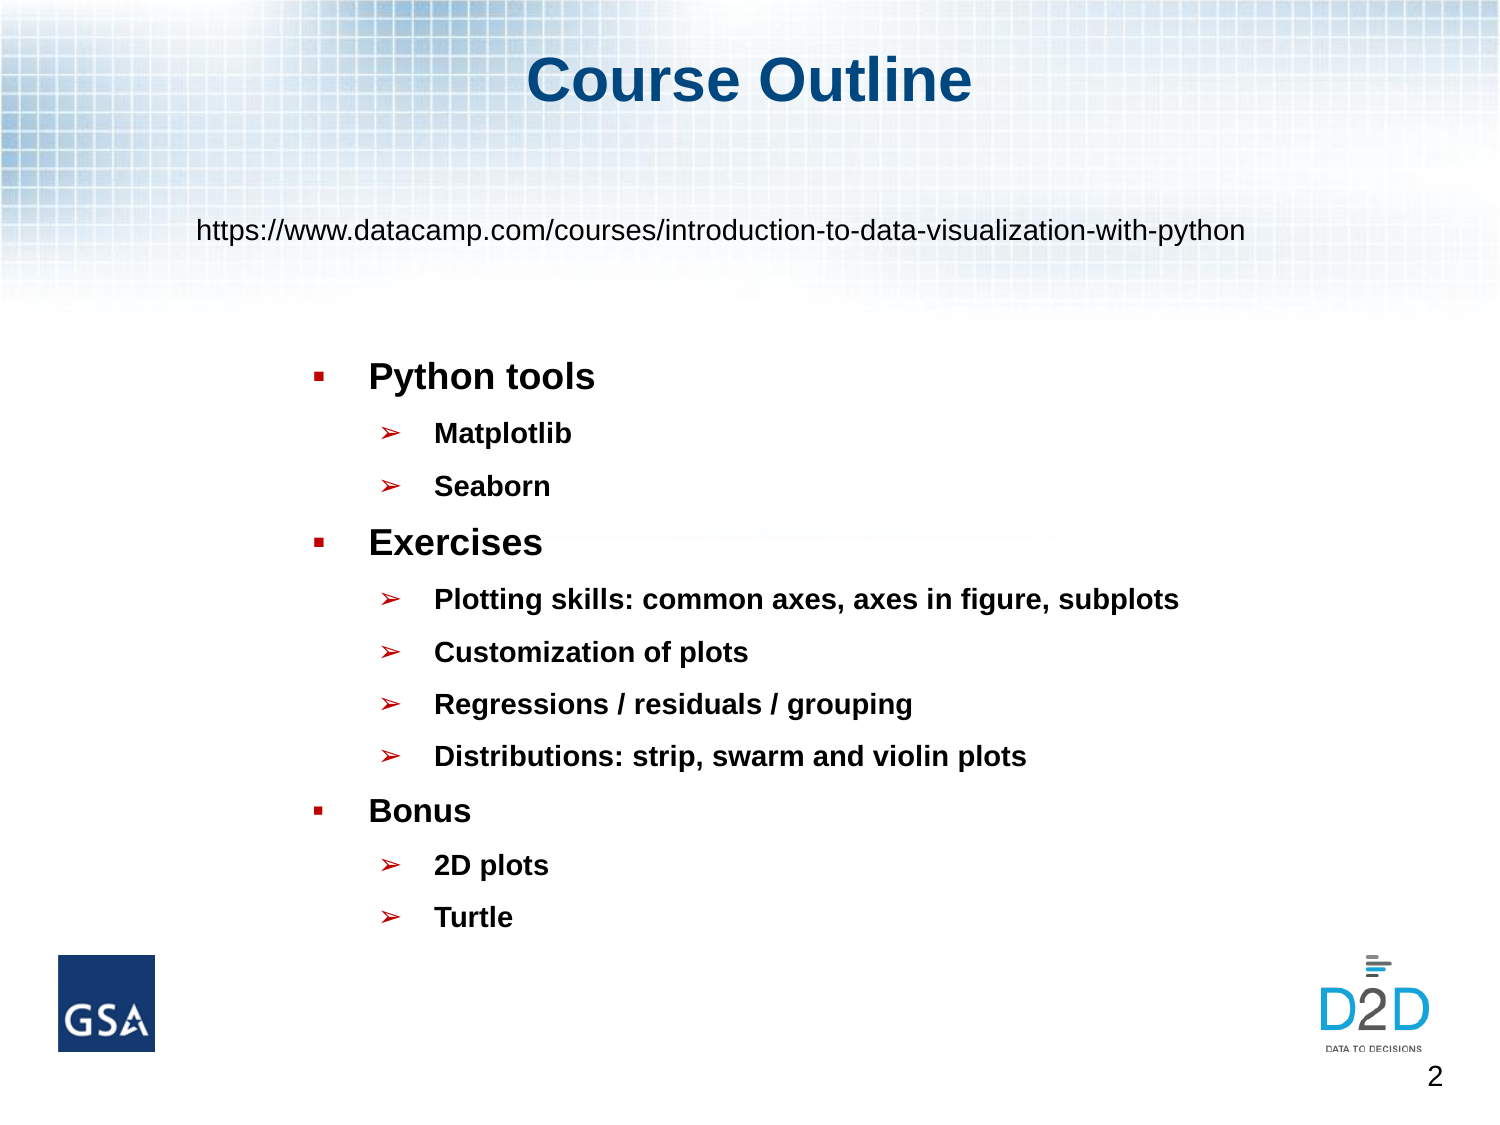

# Course Outline
https://www.datacamp.com/courses/introduction-to-data-visualization-with-python
Python tools
Matplotlib
Seaborn
Exercises
Plotting skills: common axes, axes in figure, subplots
Customization of plots
Regressions / residuals / grouping
Distributions: strip, swarm and violin plots
Bonus
2D plots
Turtle

2